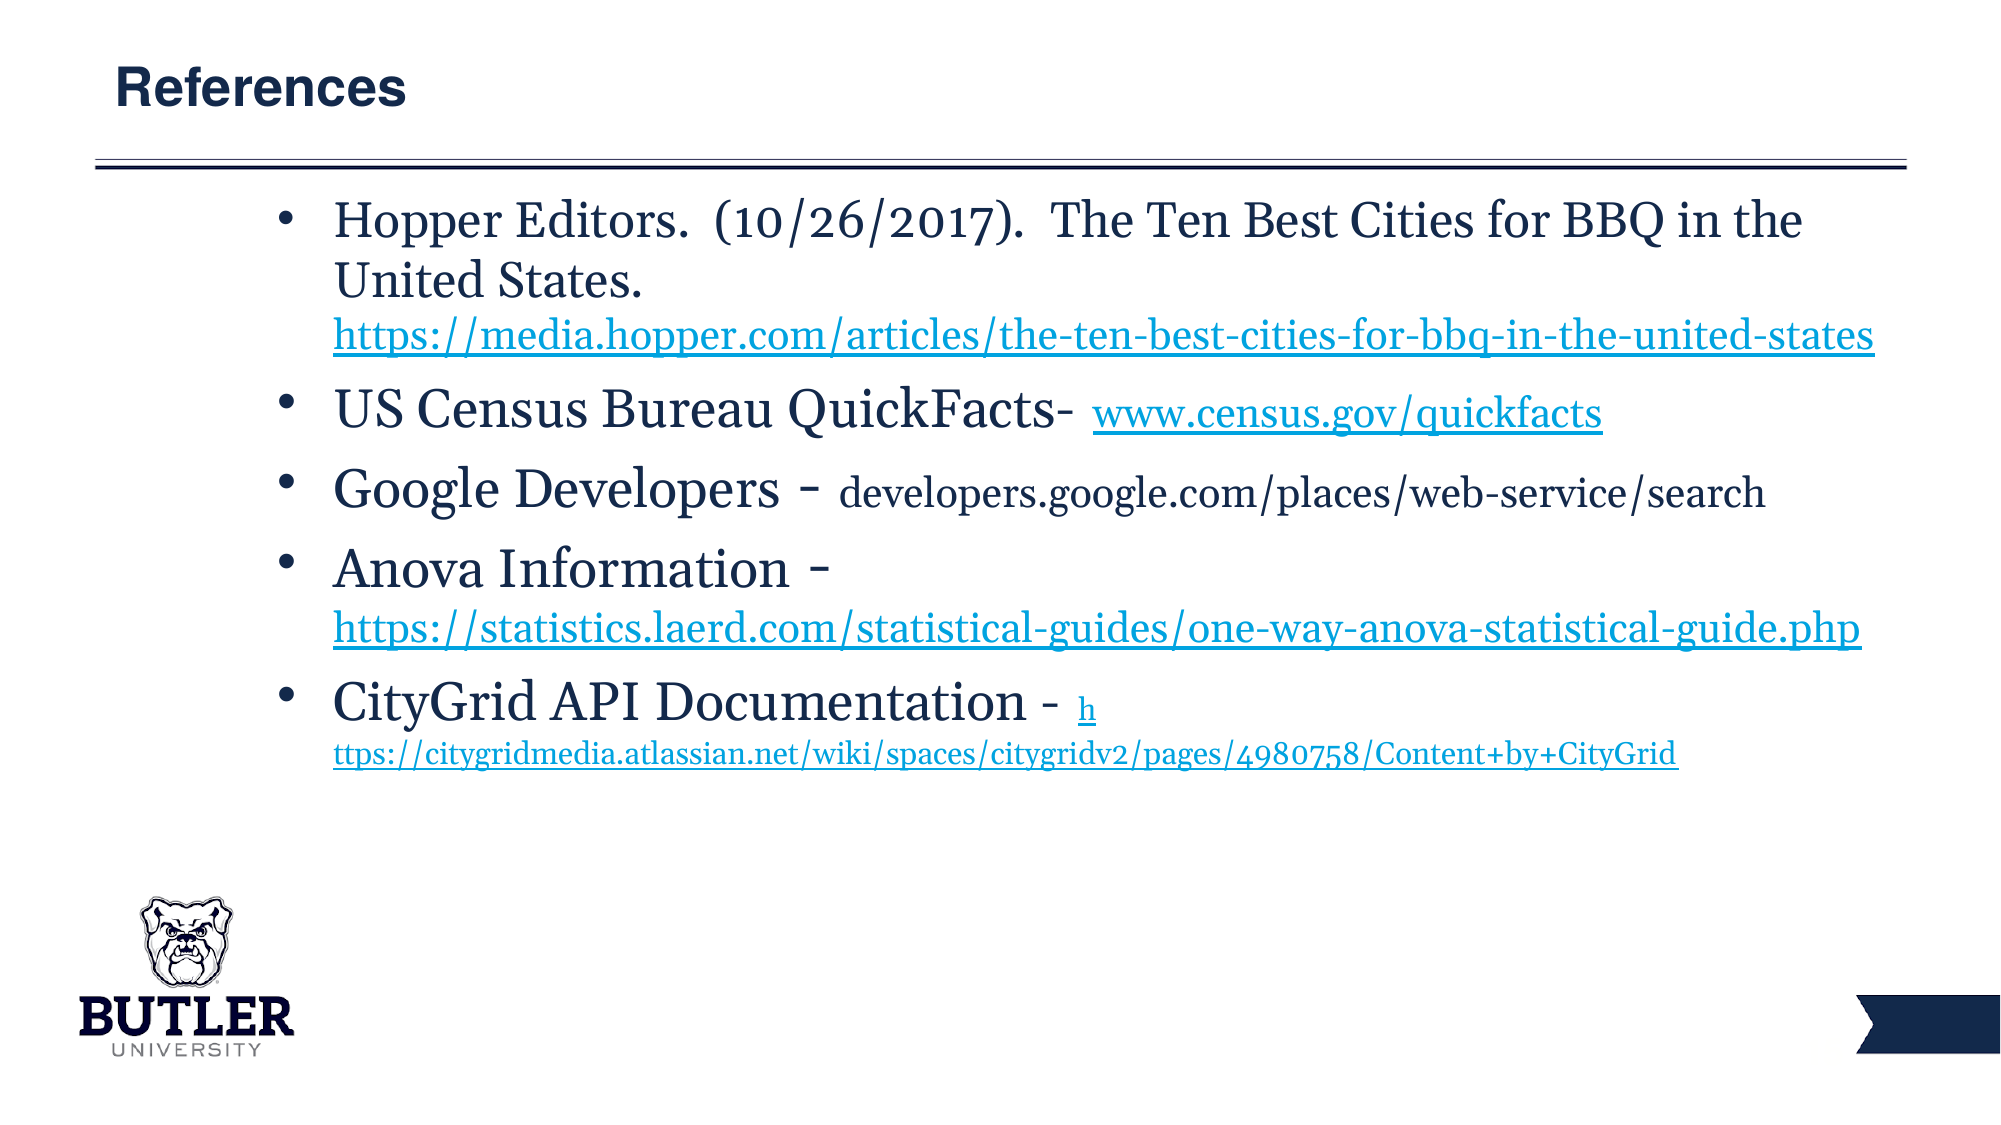

# References
Hopper Editors.  (10/26/2017).  The Ten Best Cities for BBQ in the United States.  https://media.hopper.com/articles/the-ten-best-cities-for-bbq-in-the-united-states
US Census Bureau QuickFacts- www.census.gov/quickfacts
Google Developers - developers.google.com/places/web-service/search
Anova Information - https://statistics.laerd.com/statistical-guides/one-way-anova-statistical-guide.php
CityGrid API Documentation - https://citygridmedia.atlassian.net/wiki/spaces/citygridv2/pages/4980758/Content+by+CityGrid

15